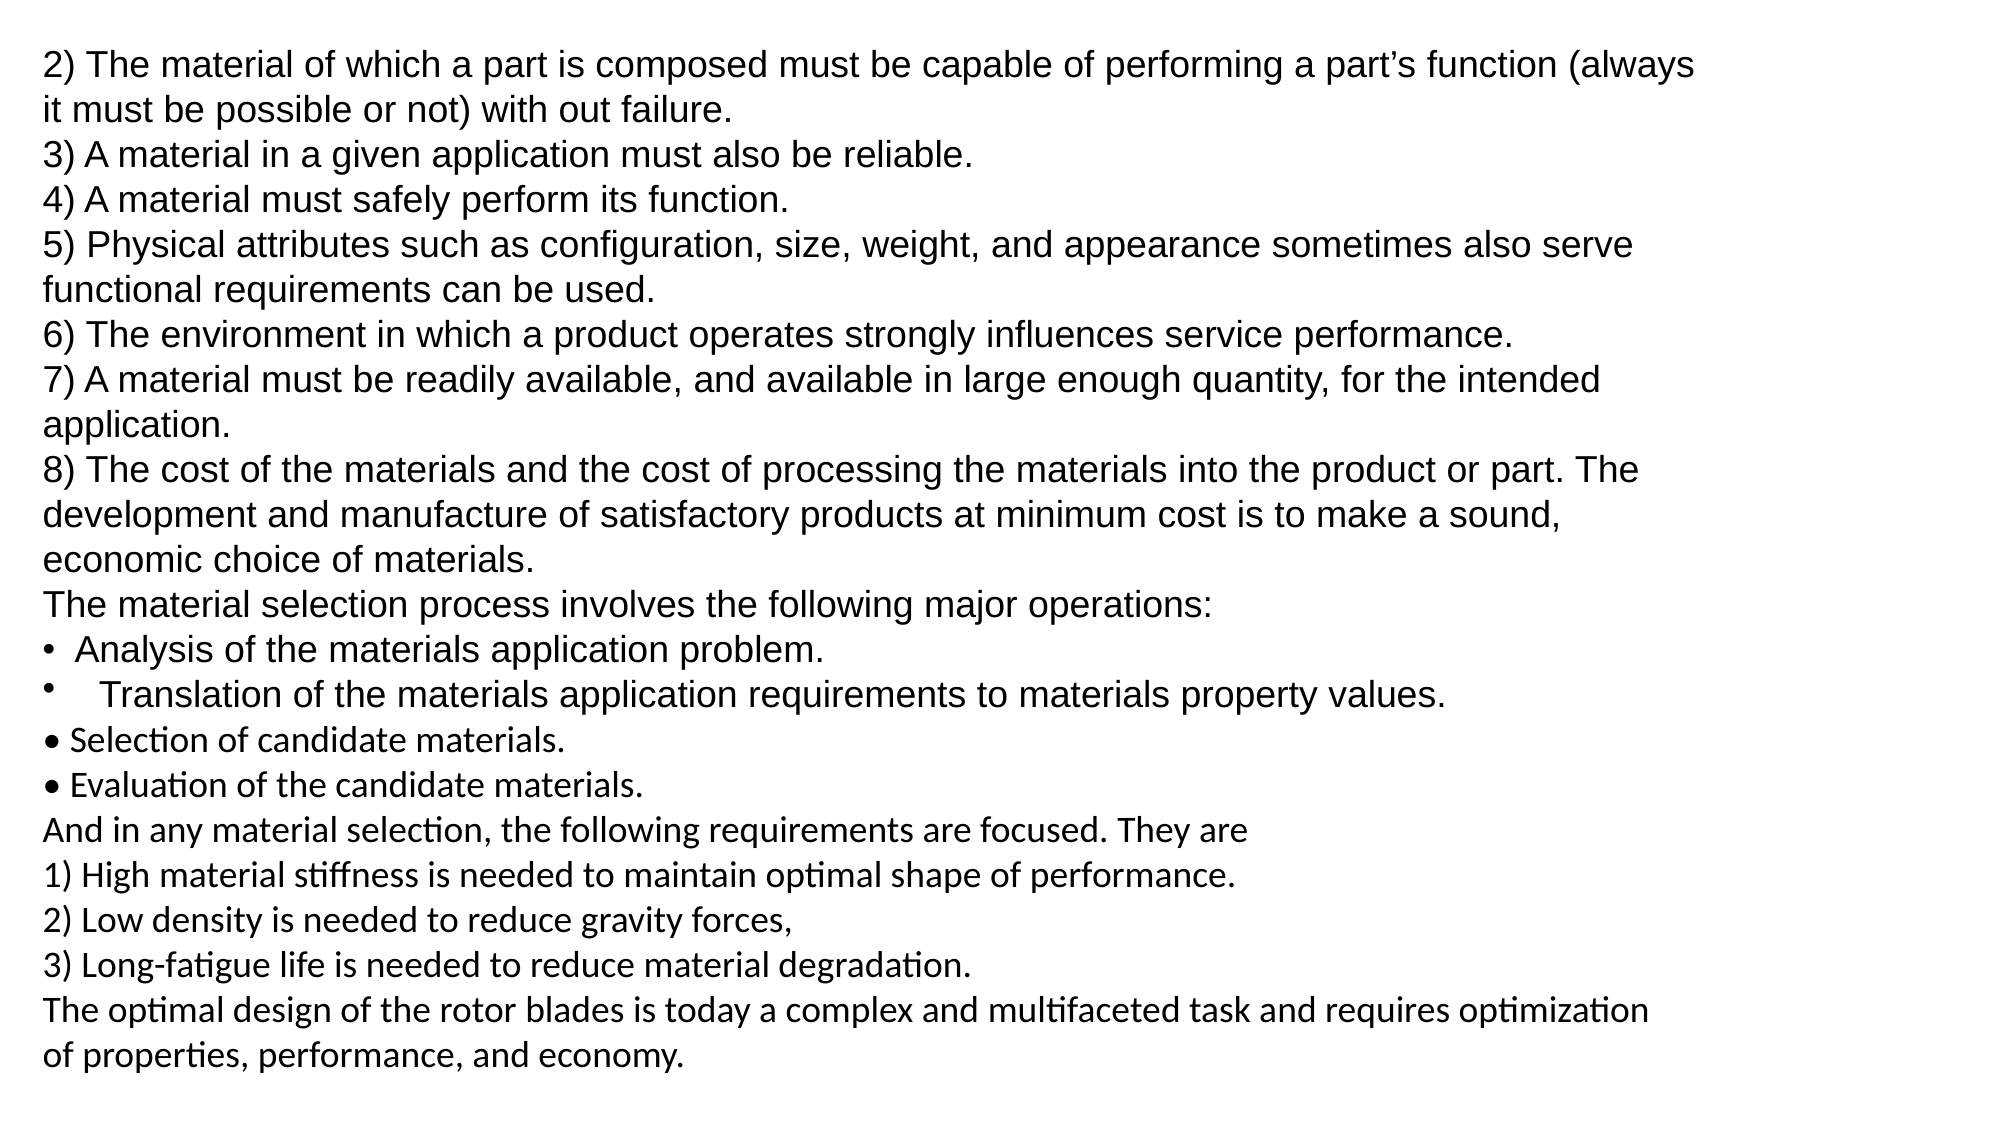

2) The material of which a part is composed must be capable of performing a part’s function (always
it must be possible or not) with out failure.
3) A material in a given application must also be reliable.
4) A material must safely perform its function.
5) Physical attributes such as configuration, size, weight, and appearance sometimes also serve
functional requirements can be used.
6) The environment in which a product operates strongly influences service performance.
7) A material must be readily available, and available in large enough quantity, for the intended
application.
8) The cost of the materials and the cost of processing the materials into the product or part. The
development and manufacture of satisfactory products at minimum cost is to make a sound,
economic choice of materials.
The material selection process involves the following major operations:
• Analysis of the materials application problem.
Translation of the materials application requirements to materials property values.
• Selection of candidate materials.
• Evaluation of the candidate materials.
And in any material selection, the following requirements are focused. They are
1) High material stiffness is needed to maintain optimal shape of performance.
2) Low density is needed to reduce gravity forces,
3) Long-fatigue life is needed to reduce material degradation.
The optimal design of the rotor blades is today a complex and multifaceted task and requires optimization
of properties, performance, and economy.